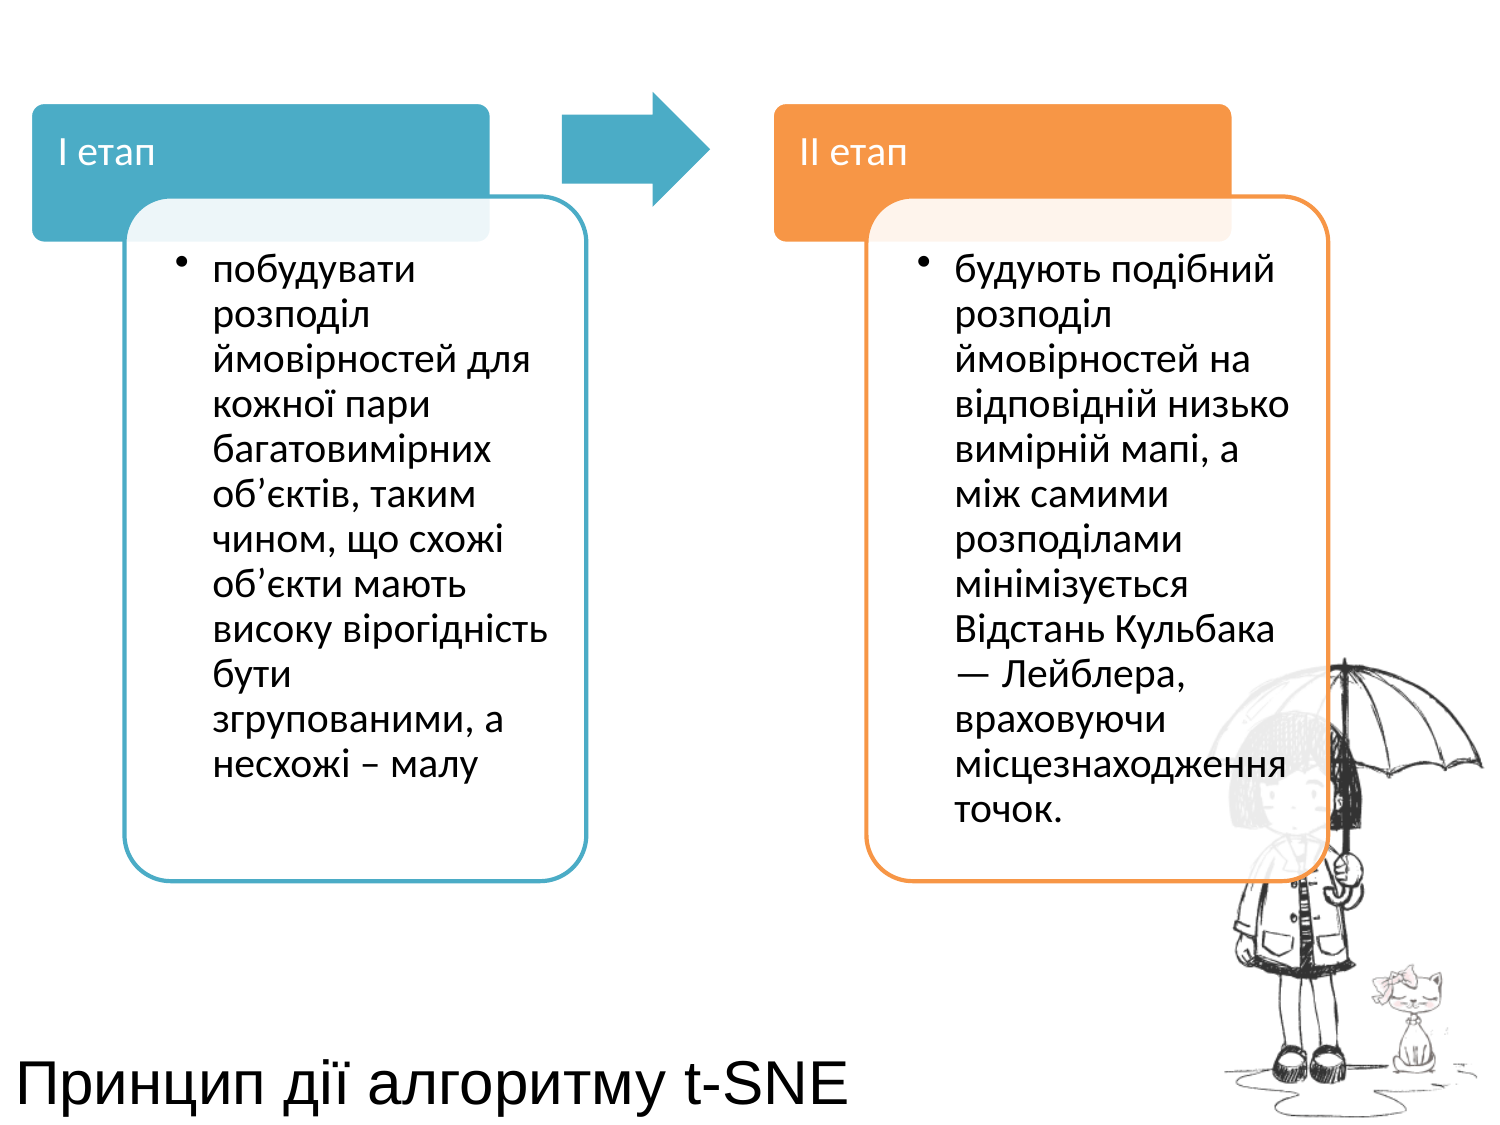

І етап
побудувати розподіл ймовірностей для кожної пари багатовимірних об’єктів, таким чином, що схожі об’єкти мають високу вірогідність бути згрупованими, а несхожі – малу

ІІ етап
будують подібний розподіл ймовірностей на відповідній низько вимірній мапі, а між самими розподілами мінімізується Відстань Кульбака — Лейблера, враховуючи місцезнаходження точок.
# Принцип дії алгоритму t-SNE